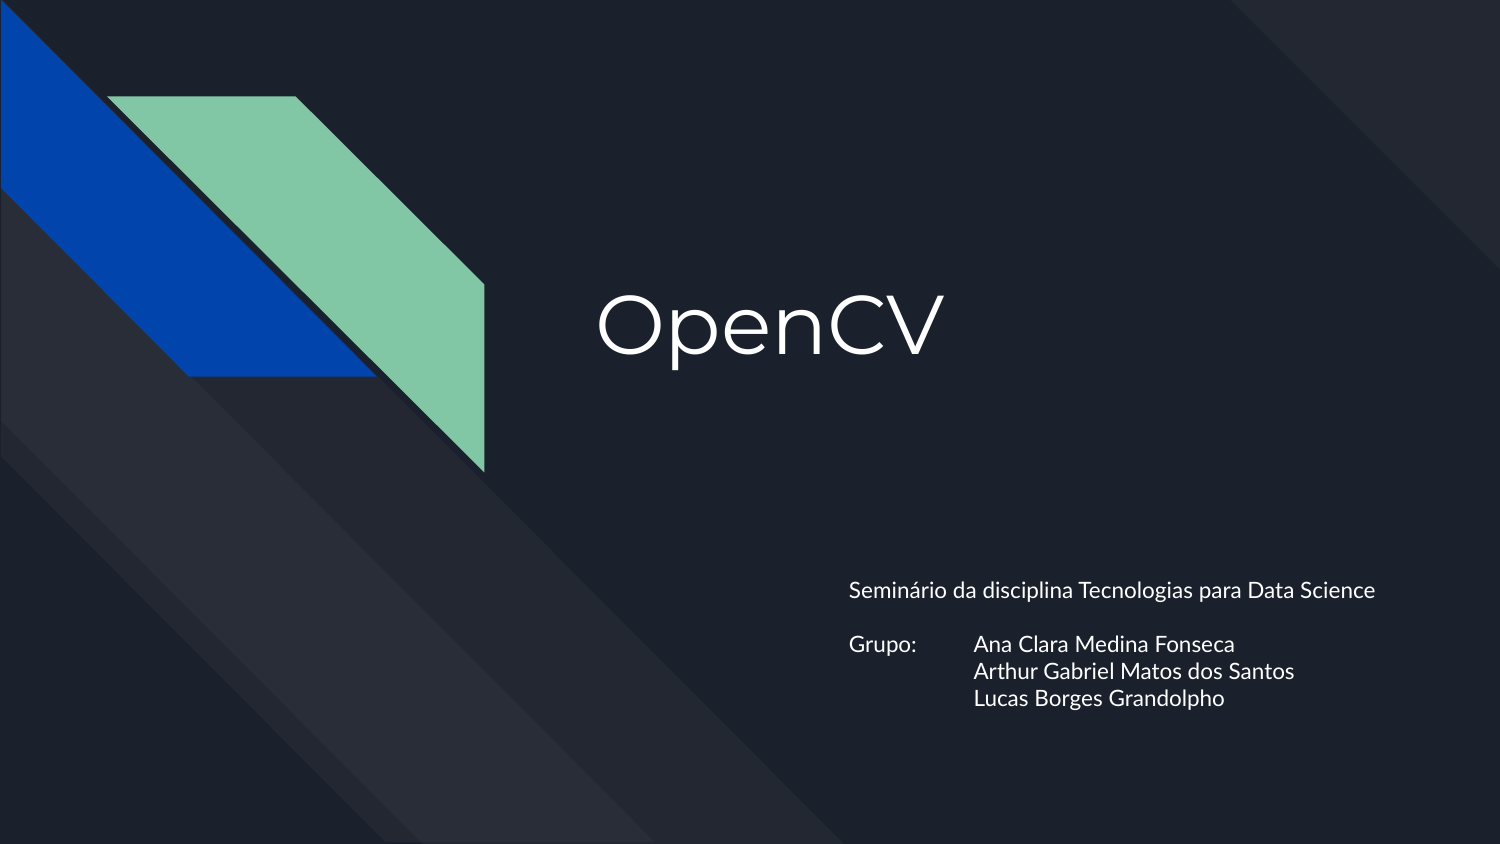

# OpenCV
Seminário da disciplina Tecnologias para Data Science
Grupo:		Ana Clara Medina Fonseca
		Arthur Gabriel Matos dos Santos
		Lucas Borges Grandolpho